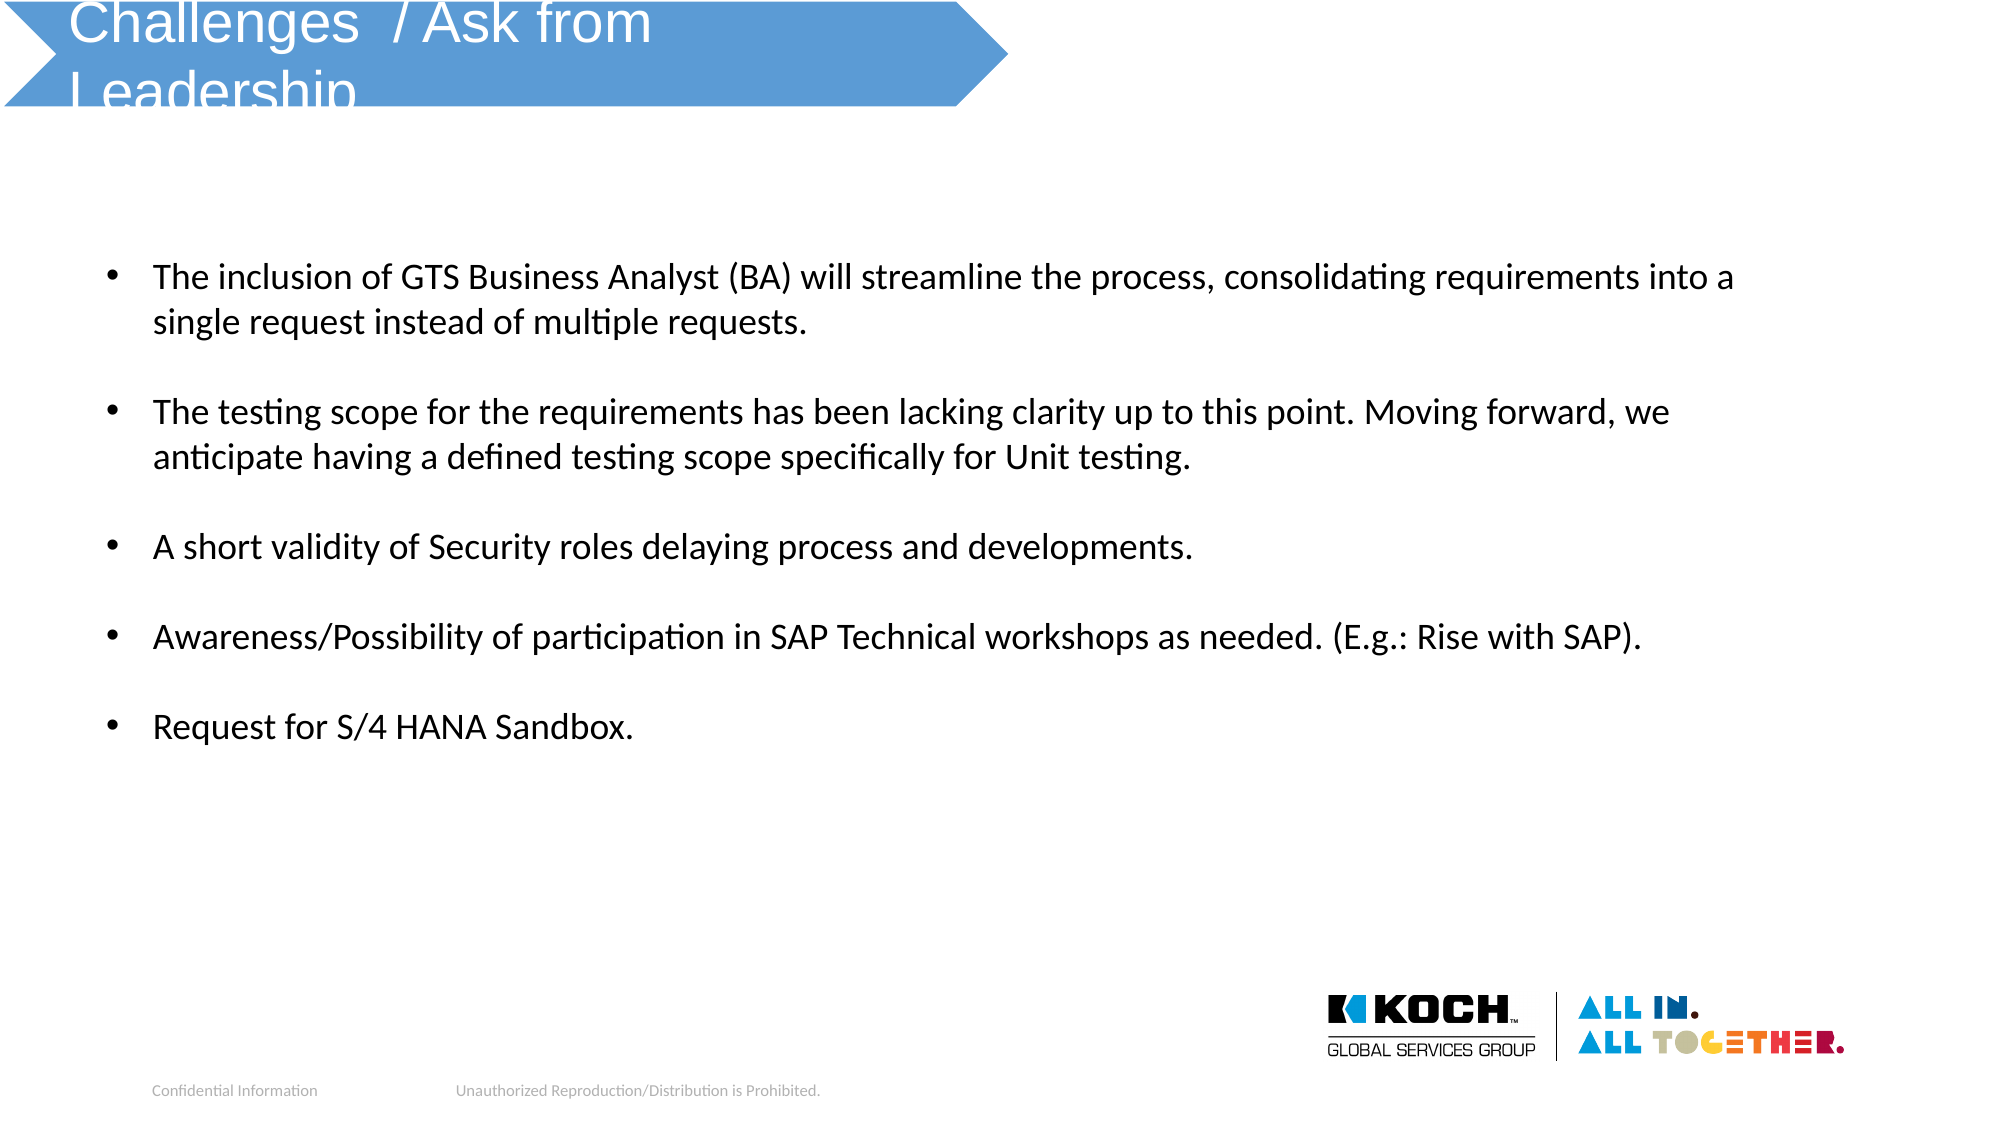

Challenges  / Ask from Leadership

The inclusion of GTS Business Analyst (BA) will streamline the process, consolidating requirements into a single request instead of multiple requests.

The testing scope for the requirements has been lacking clarity up to this point. Moving forward, we anticipate having a defined testing scope specifically for Unit testing.

A short validity of Security roles delaying process and developments.

Awareness/Possibility of participation in SAP Technical workshops as needed. (E.g.: Rise with SAP).

Request for S/4 HANA Sandbox.